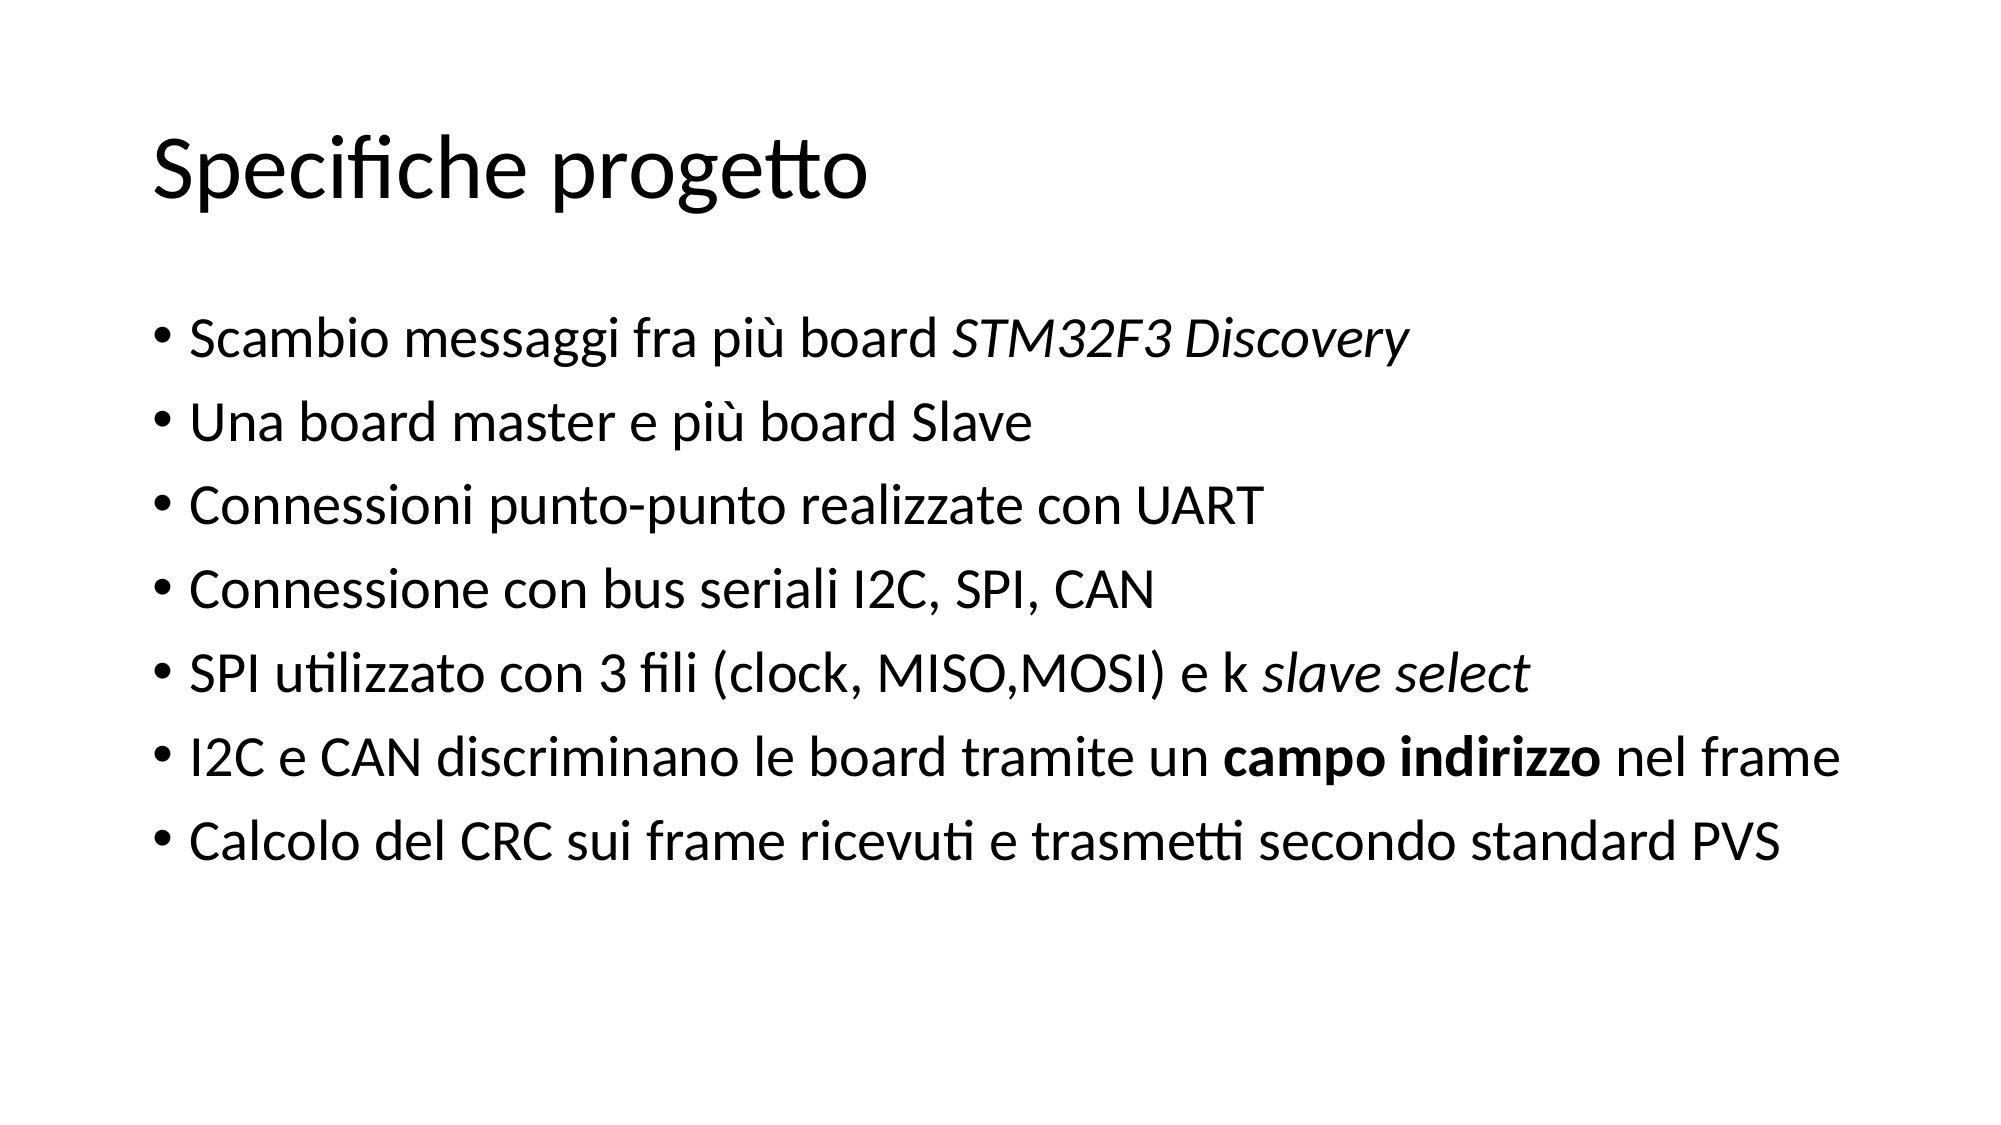

# Specifiche progetto
Scambio messaggi fra più board STM32F3 Discovery
Una board master e più board Slave
Connessioni punto-punto realizzate con UART
Connessione con bus seriali I2C, SPI, CAN
SPI utilizzato con 3 fili (clock, MISO,MOSI) e k slave select
I2C e CAN discriminano le board tramite un campo indirizzo nel frame
Calcolo del CRC sui frame ricevuti e trasmetti secondo standard PVS